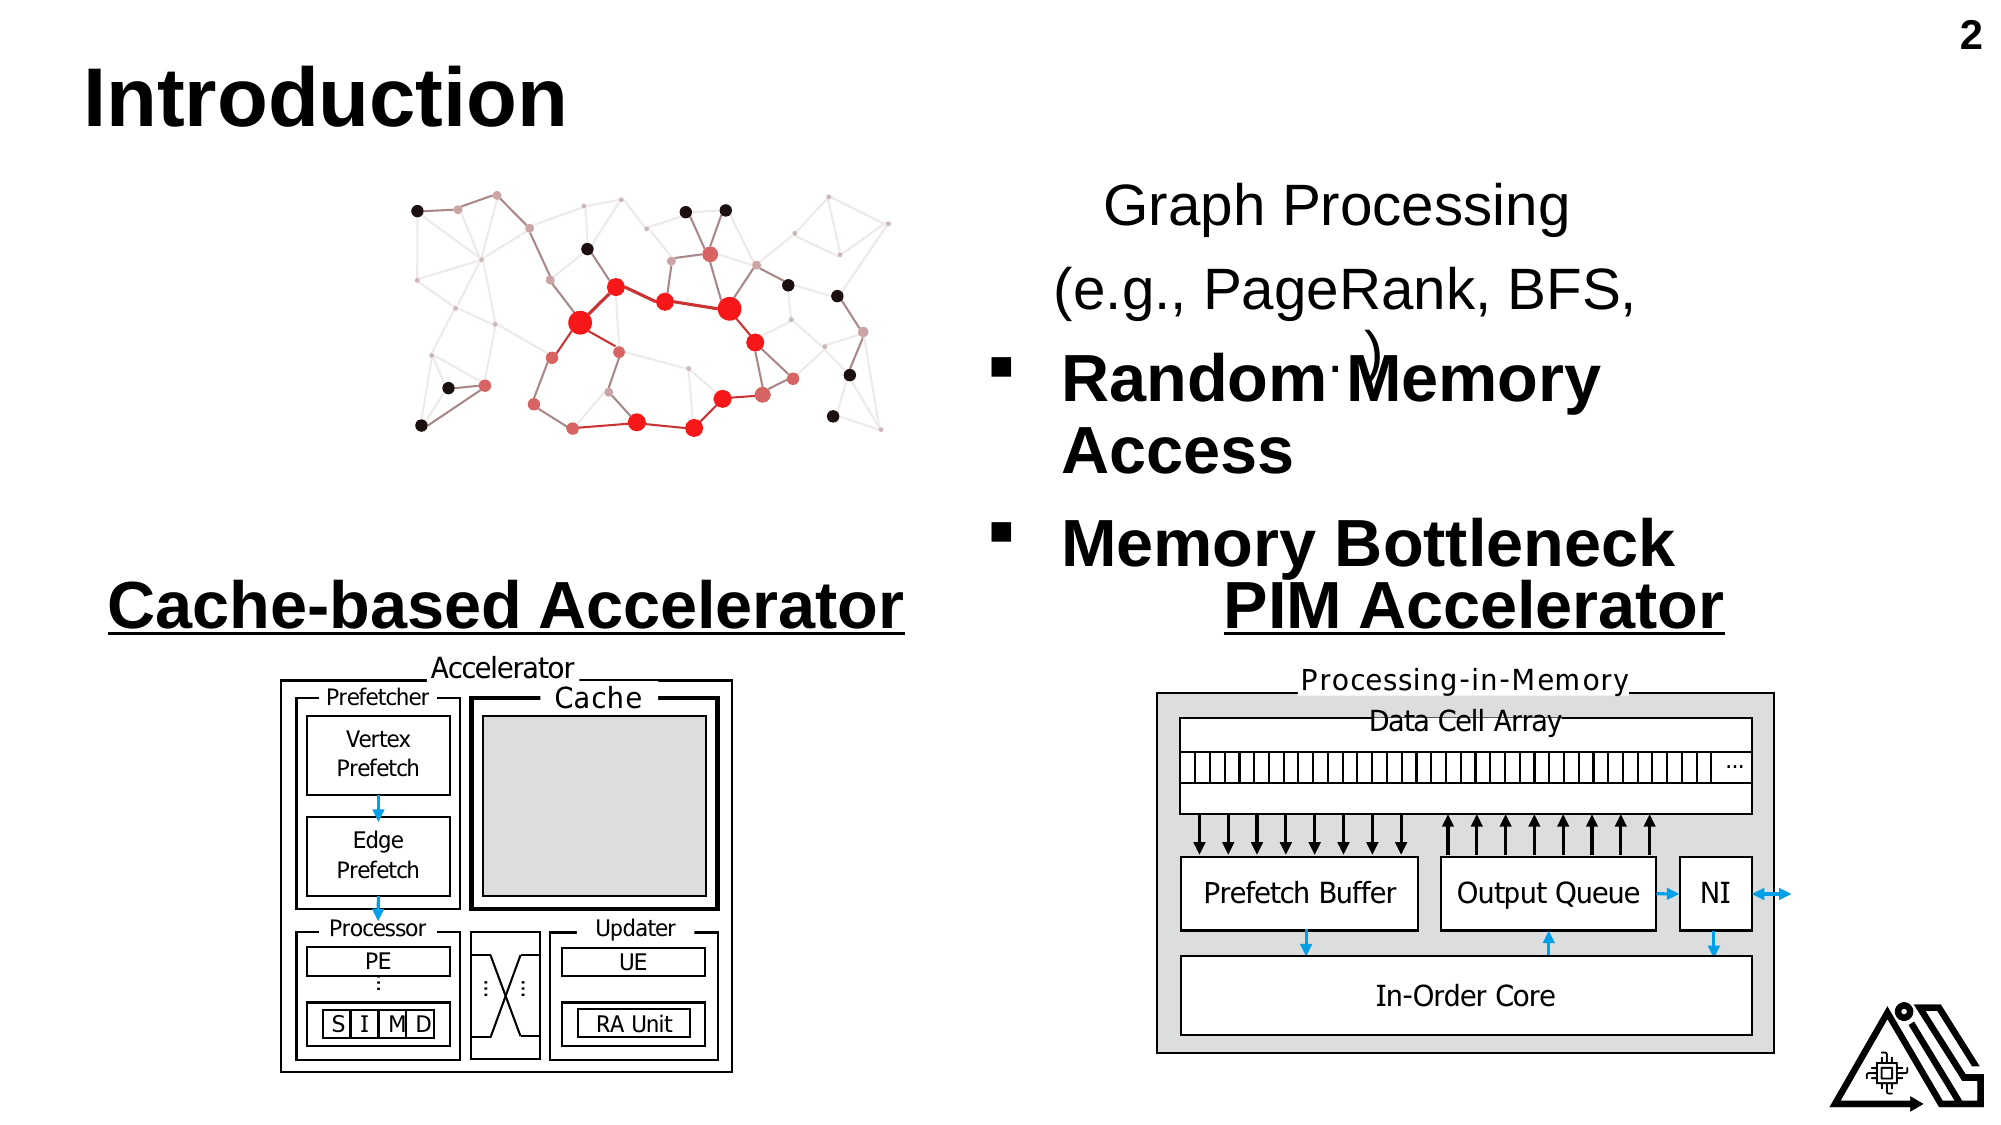

2
# Introduction
Graph Processing
(e.g., PageRank, BFS, …)

Random Memory Access
Memory Bottleneck
Cache-based Accelerator
PIM Accelerator
Accelerator

Cache

Prefetcher

Vertex
Prefetch
Edge
Prefetch
Processor

Updater

PE
UE

…
…
…
S
I
M
D
RA Unit

Processing-in-Memory

Data Cell Array

…

Prefetch Buffer

Output Queue

NI

In-Order Core